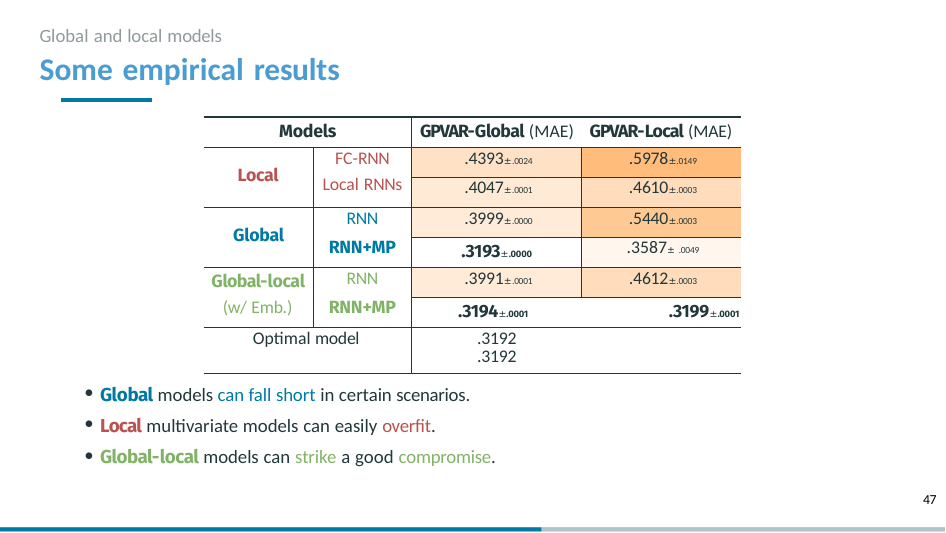

# Global and local models
Some empirical results

| Models |  | GPVAR-Global (MAE) GPVAR-Local (MAE) |  |
| --- | --- | --- | --- |
| Local | FC-RNN Local RNNs | .4393±.0024 | .5978±.0149 |
|  |  | .4047±.0001 | .4610±.0003 |
| Global | RNN RNN+MP | .3999±.0000 | .5440±.0003 |
|  |  | .3193±.0000 | .3587± .0049 |
| Global-local (w/ Emb.) | RNN RNN+MP | .3991±.0001 | .4612±.0003 |
|  |  | .3194±.0001 .3199±.0001 |  |
| Optimal model |  | .3192 .3192 |  |
Global models can fall short in certain scenarios.
Local multivariate models can easily overfit.
Global-local models can strike a good compromise.
47